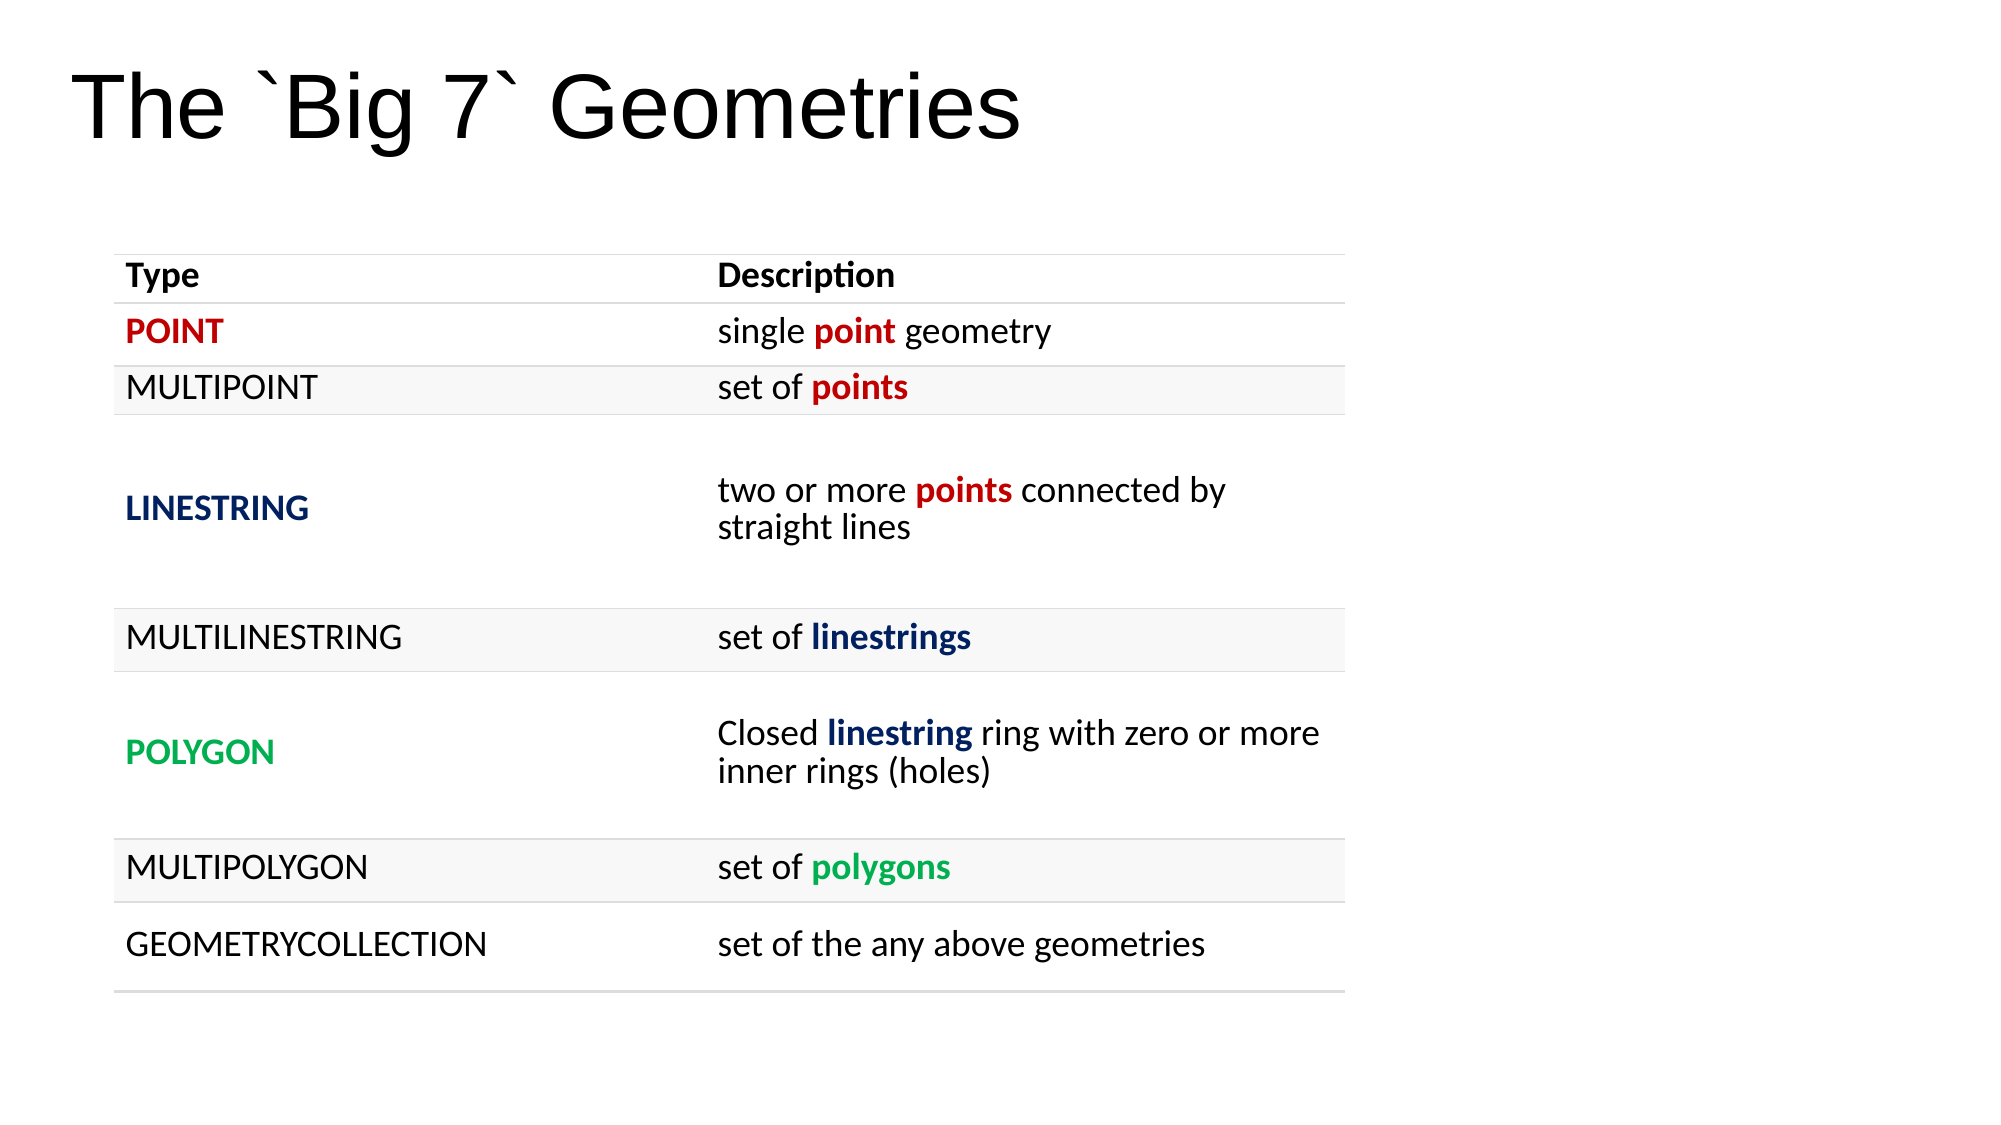

# The `Big 7` Geometries
| Type | Description |
| --- | --- |
| POINT | single point geometry |
| MULTIPOINT | set of points |
| LINESTRING | two or more points connected by straight lines |
| MULTILINESTRING | set of linestrings |
| POLYGON | Closed linestring ring with zero or more inner rings (holes) |
| MULTIPOLYGON | set of polygons |
| GEOMETRYCOLLECTION | set of the any above geometries |